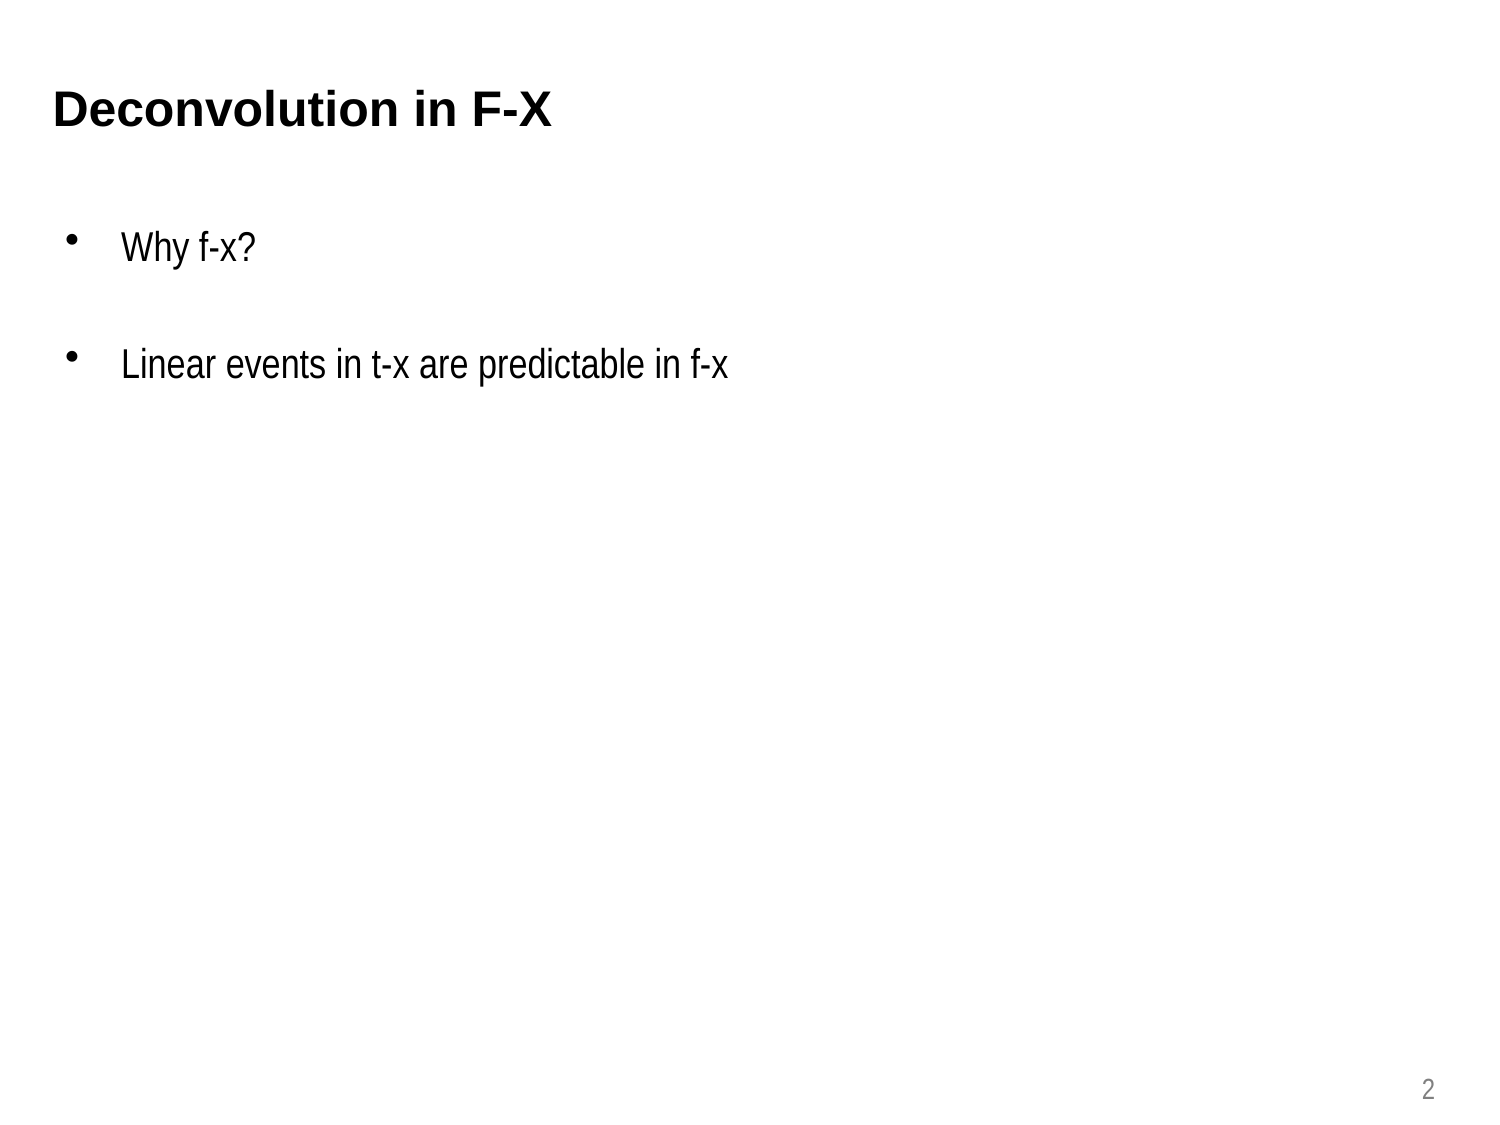

# Deconvolution in F-X
Why f-x?

Linear events in t-x are predictable in f-x
2